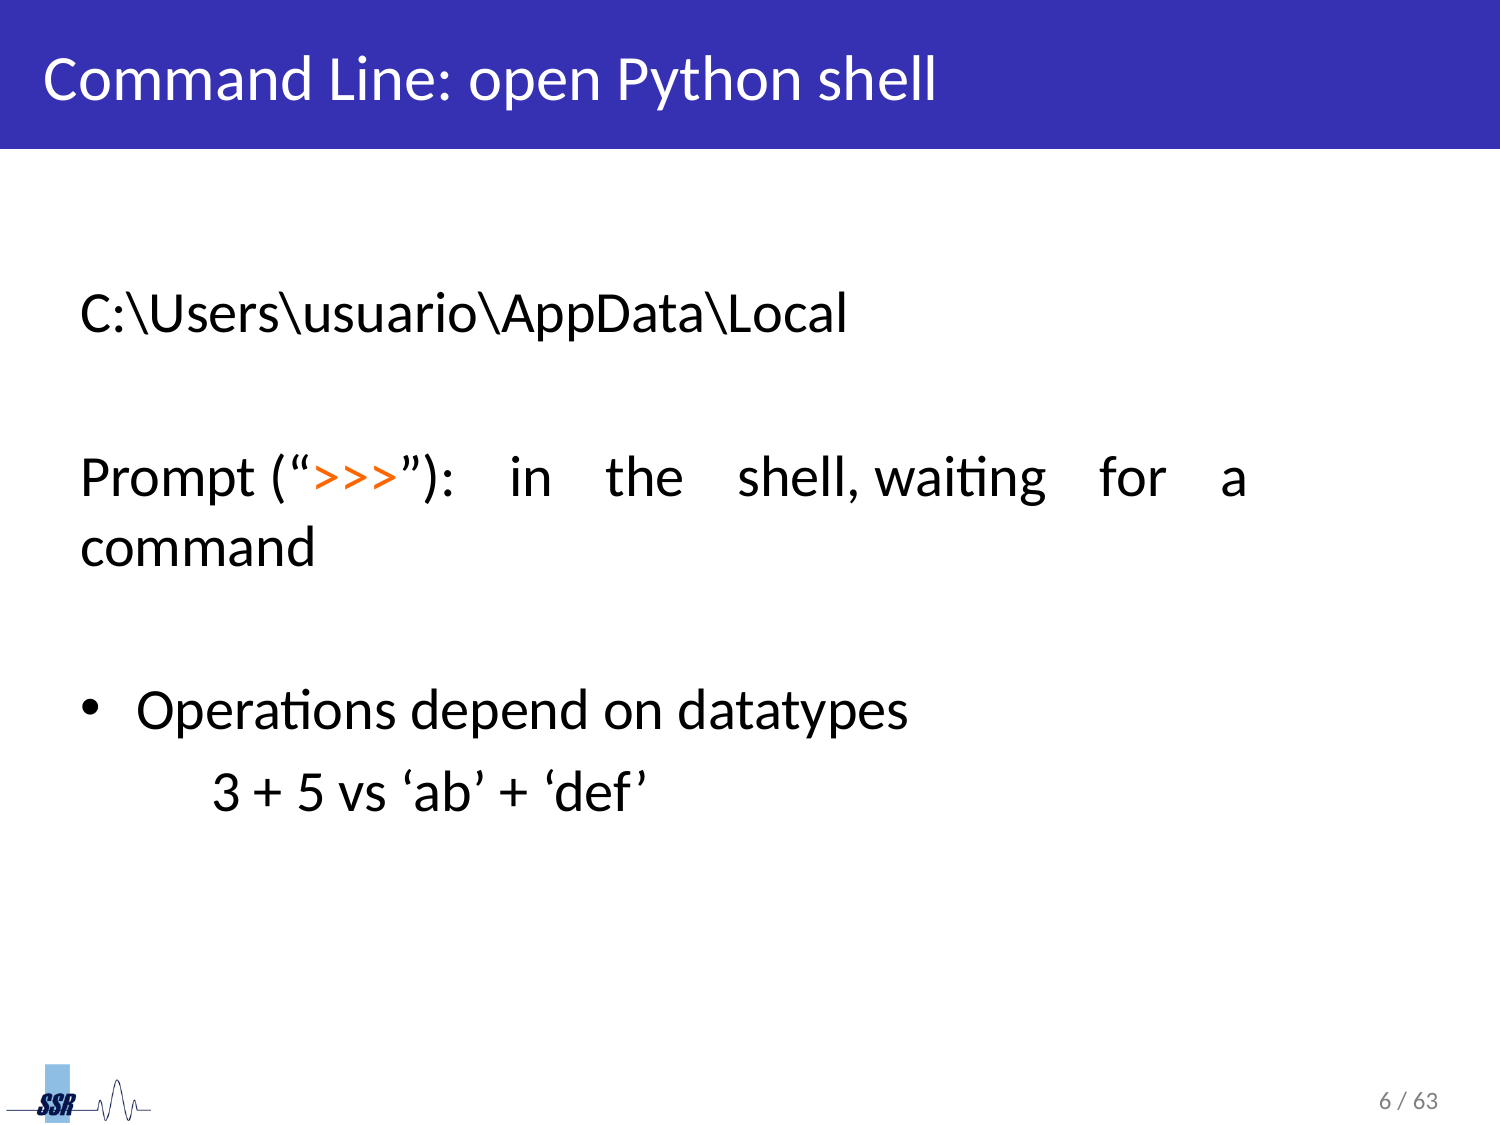

# Command Line: open Python shell
C:\Users\usuario\AppData\Local

Prompt (“>>>”):    in    the    shell, waiting    for    a    command

Operations depend on datatypes
3 + 5 vs ‘ab’ + ‘def’